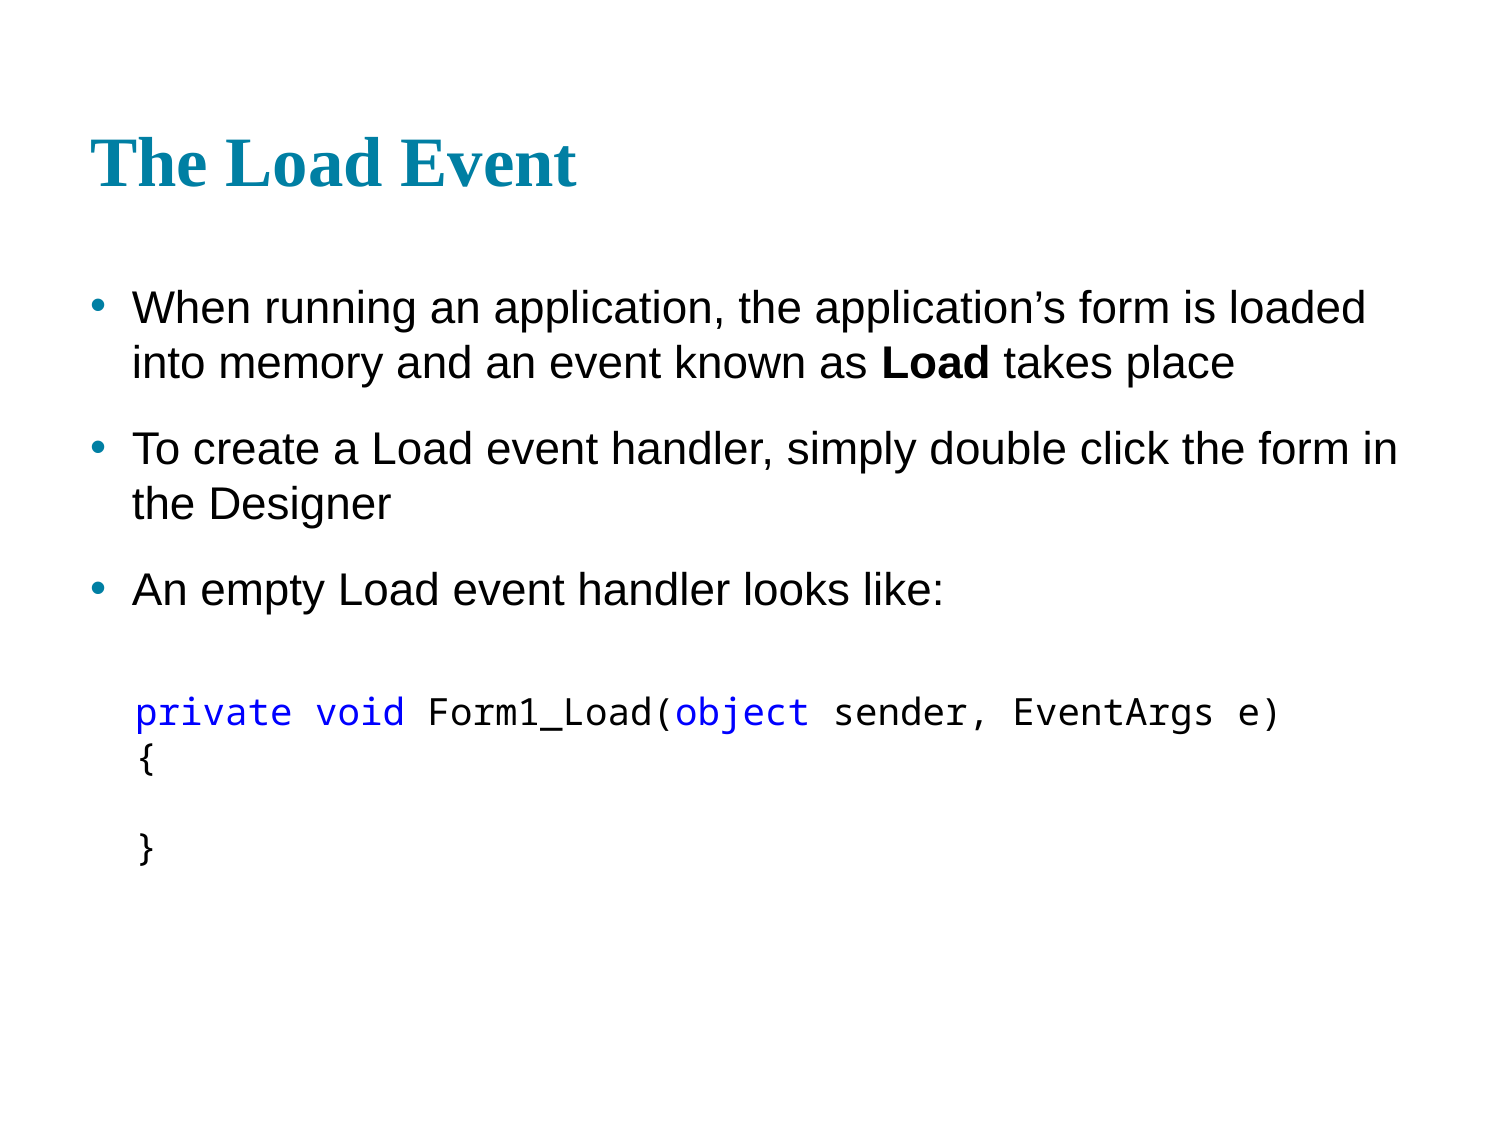

# The Load Event
When running an application, the application’s form is loaded into memory and an event known as Load takes place
To create a Load event handler, simply double click the form in the Designer
An empty Load event handler looks like:
private void Form1_Load(object sender, EventArgs e)
{

}